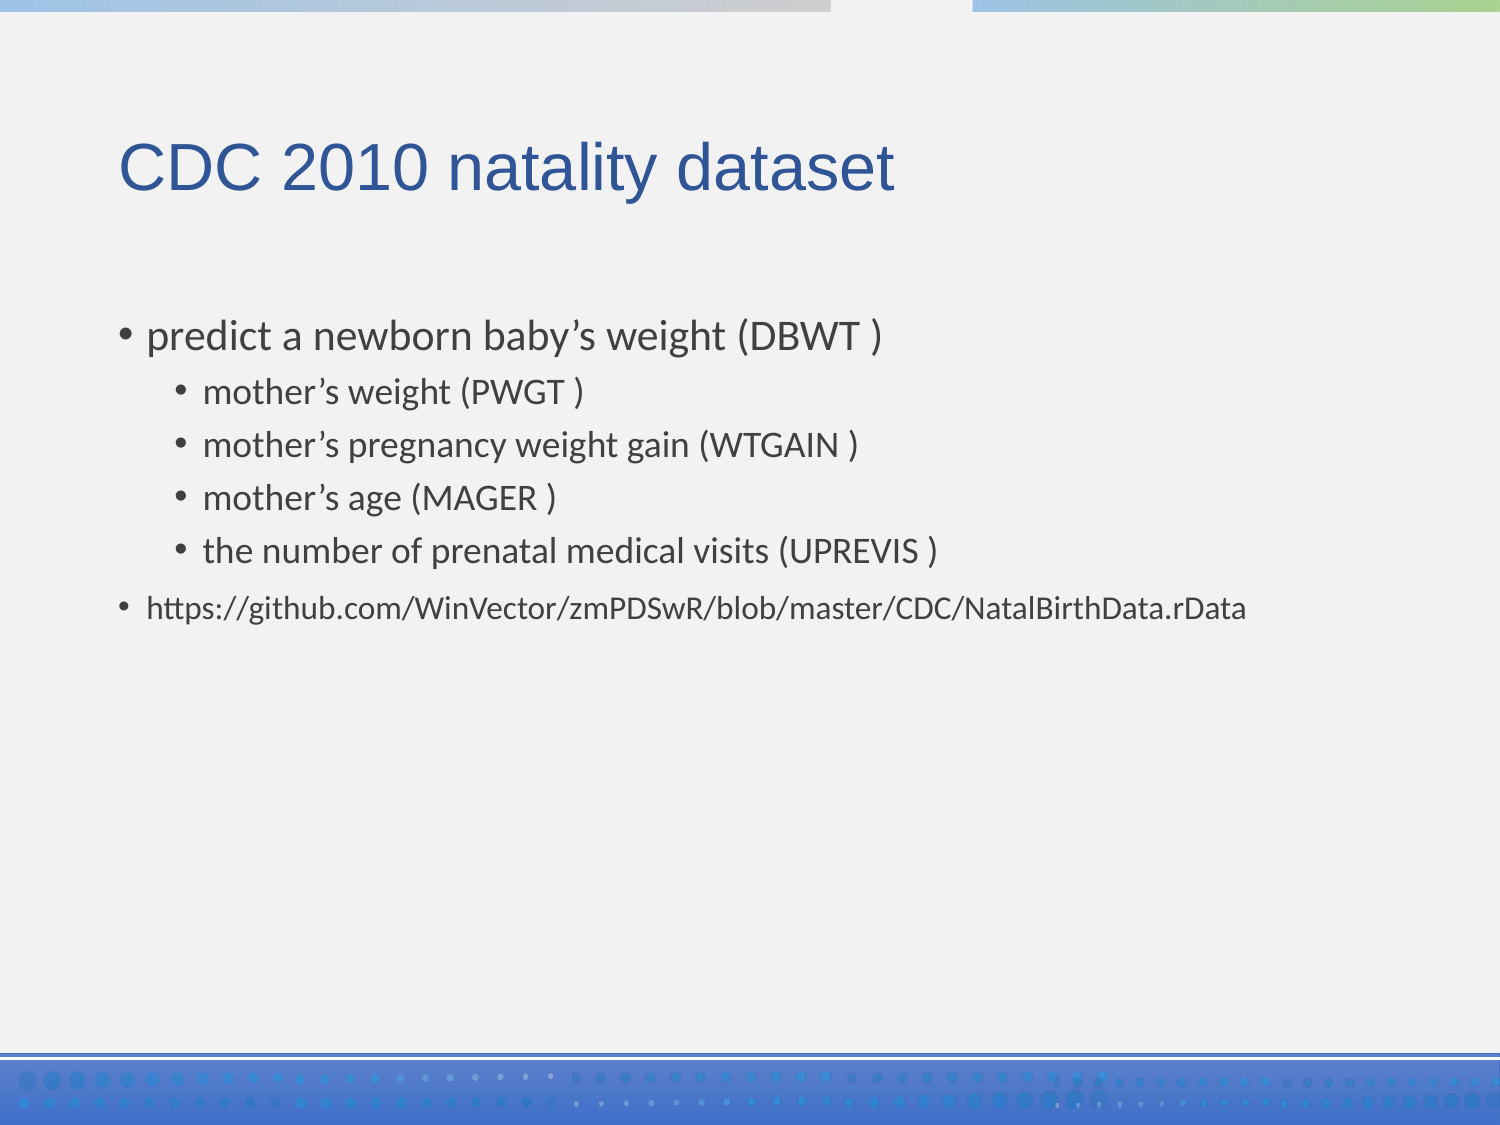

# CDC 2010 natality dataset
predict a newborn baby’s weight (DBWT )
mother’s weight (PWGT )
mother’s pregnancy weight gain (WTGAIN )
mother’s age (MAGER )
the number of prenatal medical visits (UPREVIS )
https://github.com/WinVector/zmPDSwR/blob/master/CDC/NatalBirthData.rData